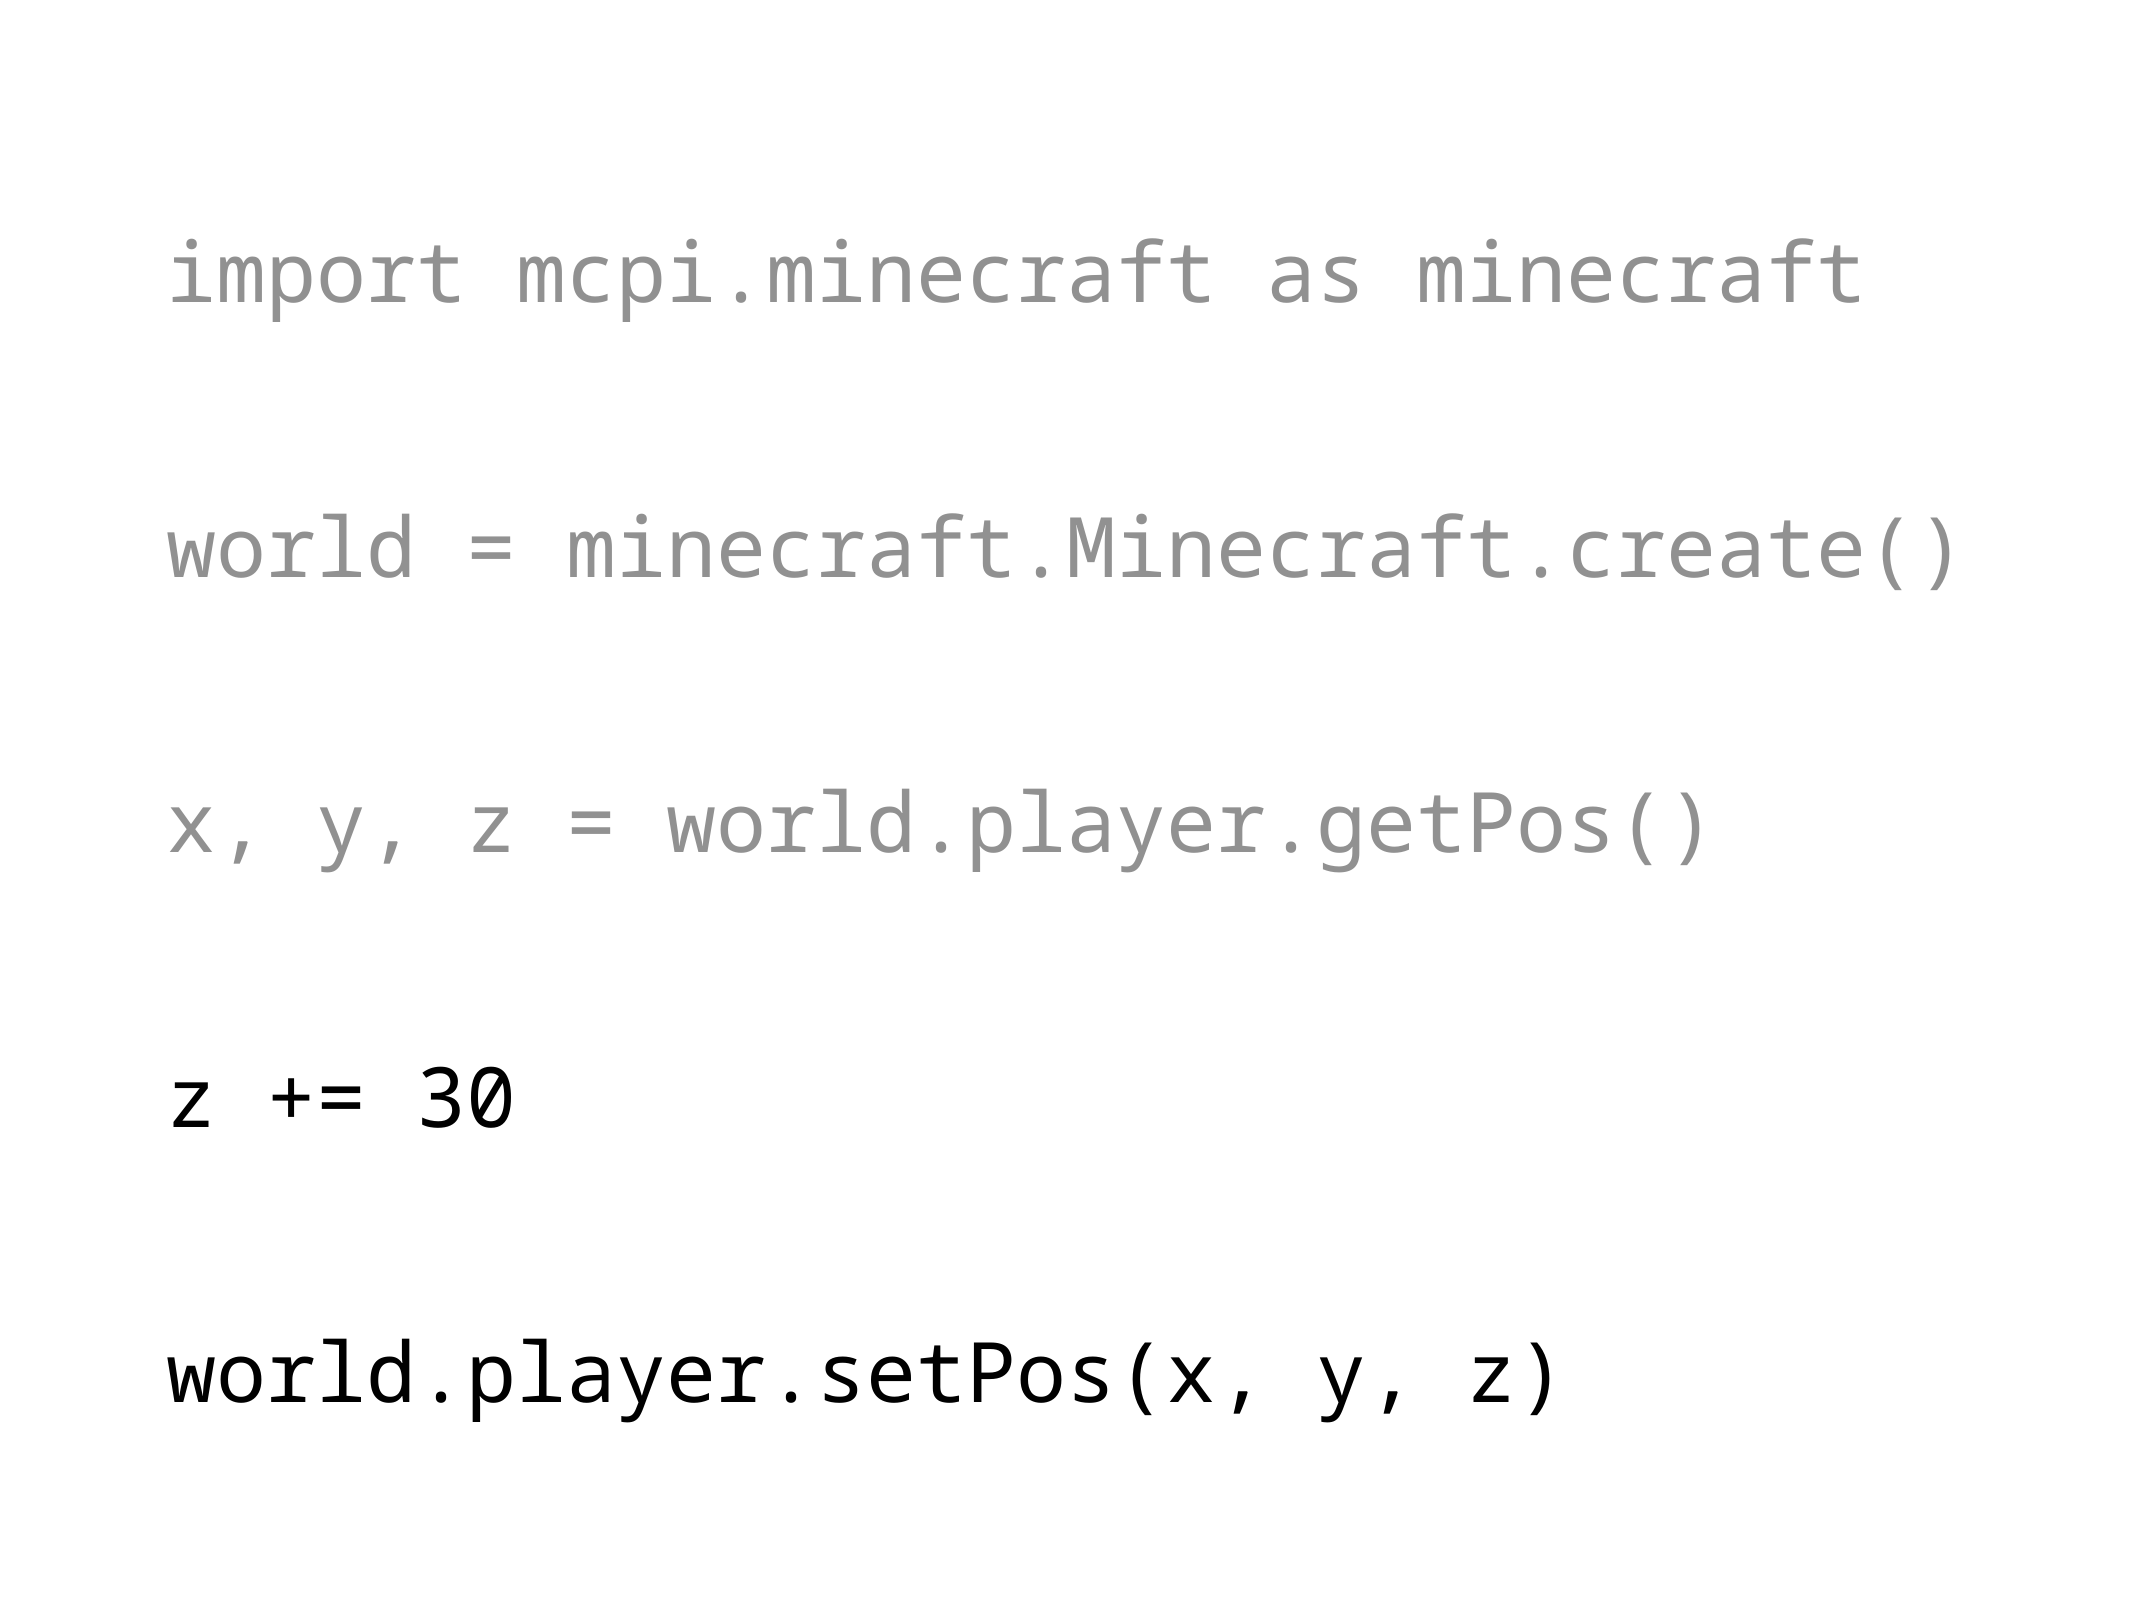

import mcpi.minecraft as minecraft

world = minecraft.Minecraft.create()

x, y, z = world.player.getPos()

z += 30

world.player.setPos(x, y, z)